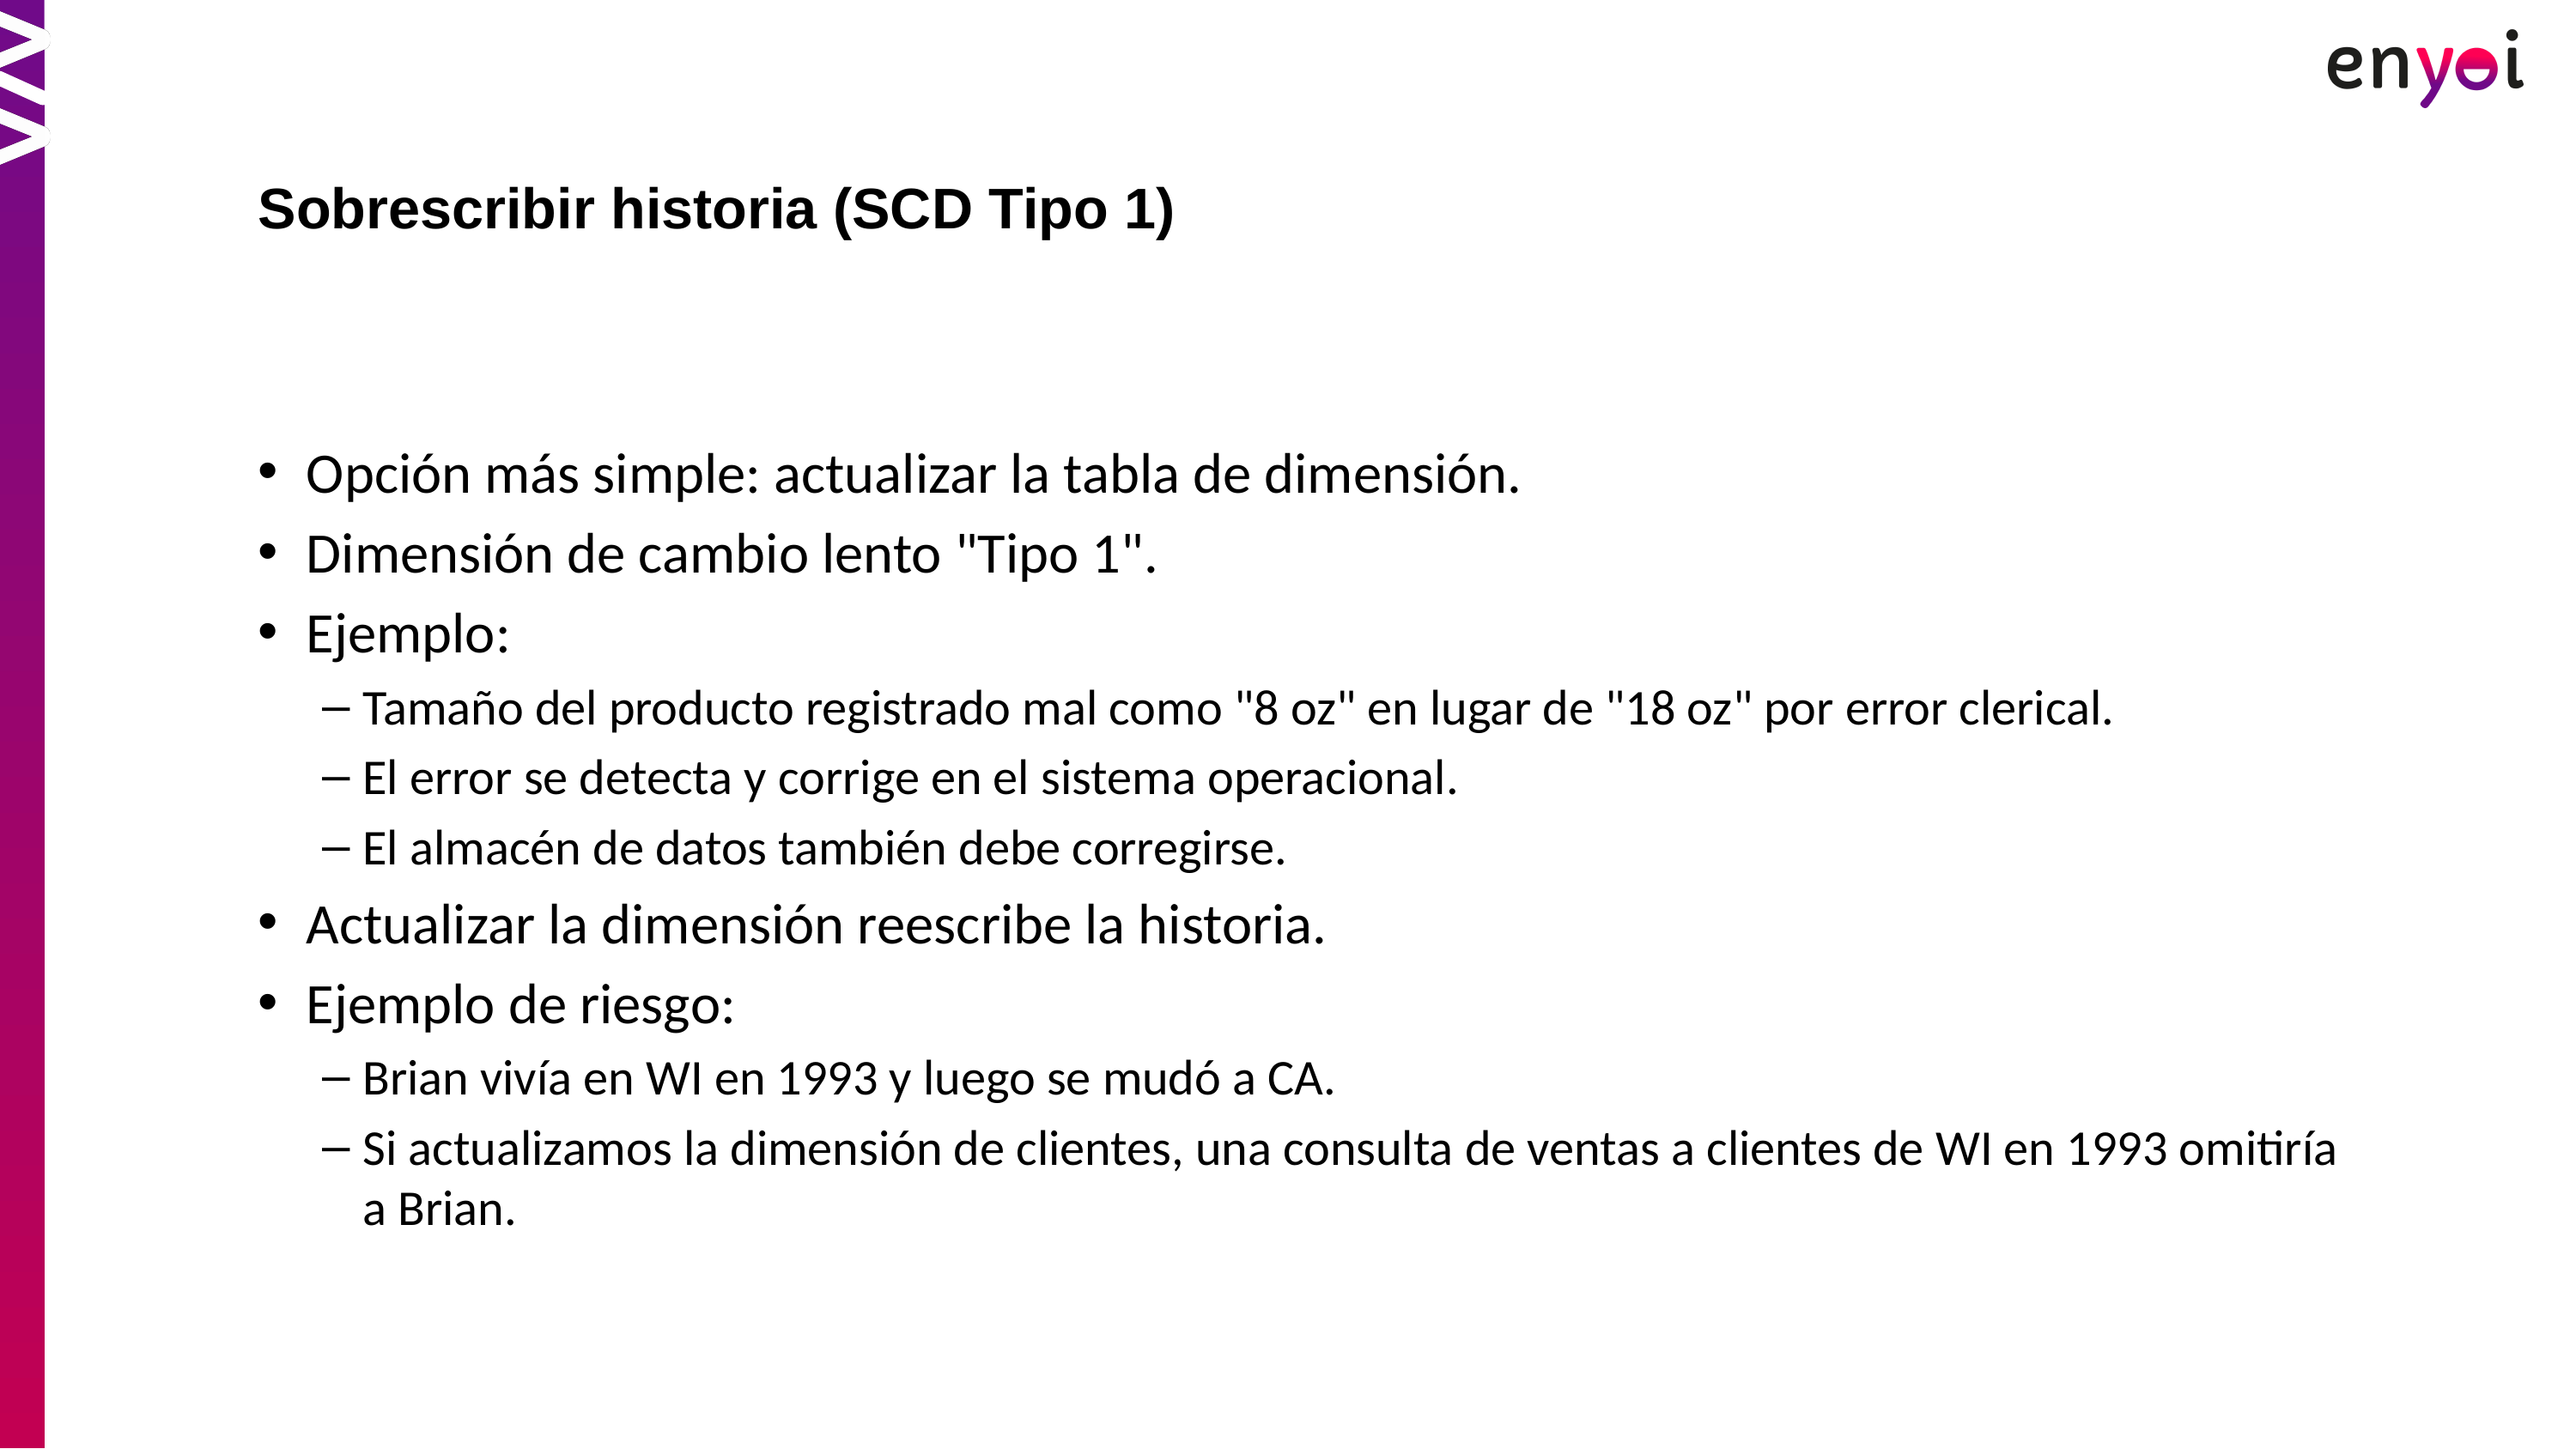

Sobrescribir historia (SCD Tipo 1)
Opción más simple: actualizar la tabla de dimensión.
Dimensión de cambio lento "Tipo 1".
Ejemplo:
Tamaño del producto registrado mal como "8 oz" en lugar de "18 oz" por error clerical.
El error se detecta y corrige en el sistema operacional.
El almacén de datos también debe corregirse.
Actualizar la dimensión reescribe la historia.
Ejemplo de riesgo:
Brian vivía en WI en 1993 y luego se mudó a CA.
Si actualizamos la dimensión de clientes, una consulta de ventas a clientes de WI en 1993 omitiría a Brian.